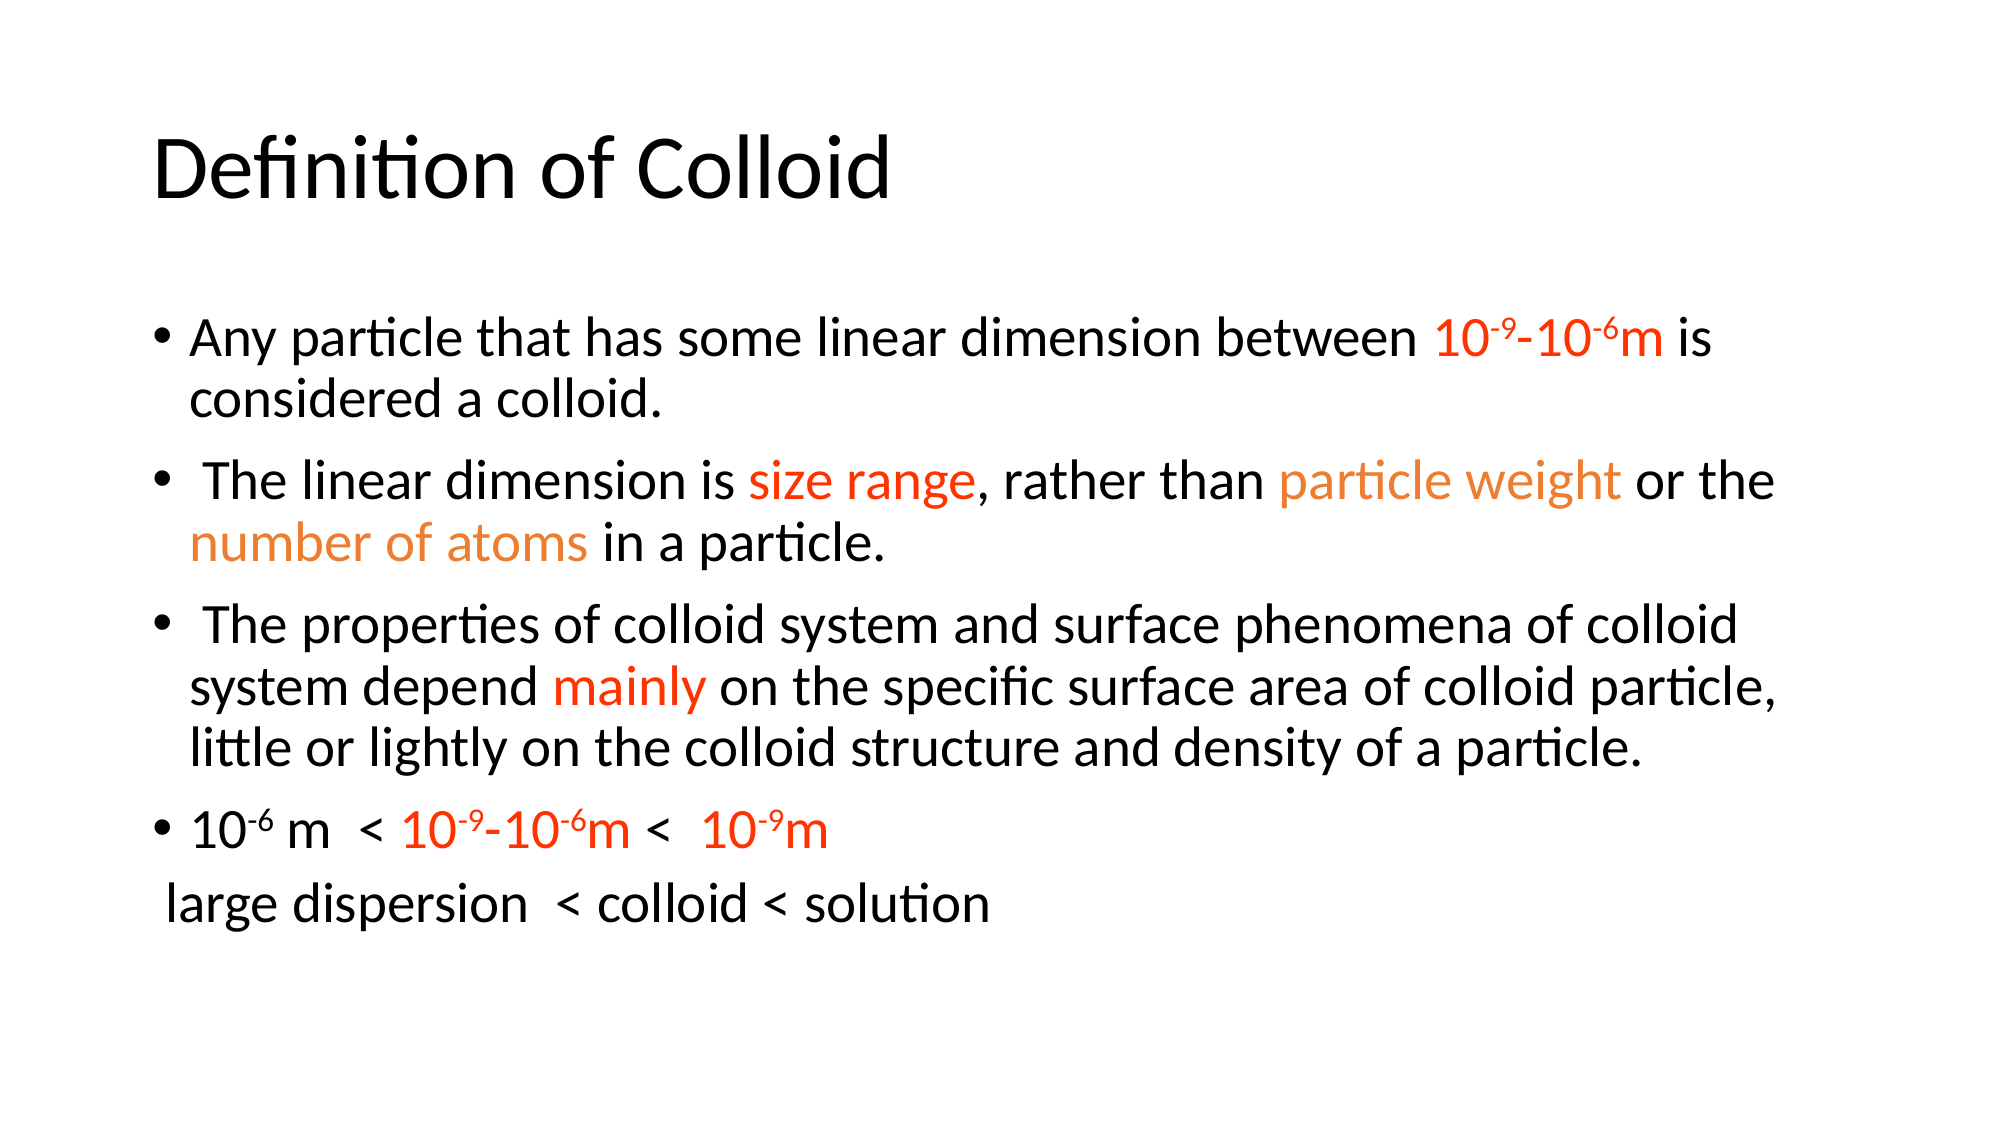

# Definition of Colloid
Any particle that has some linear dimension between 10-9-10-6m is considered a colloid.
 The linear dimension is size range, rather than particle weight or the number of atoms in a particle.
 The properties of colloid system and surface phenomena of colloid system depend mainly on the specific surface area of colloid particle, little or lightly on the colloid structure and density of a particle.
10-6 m  < 10-9-10-6m <  10-9m
 large dispersion  < colloid < solution